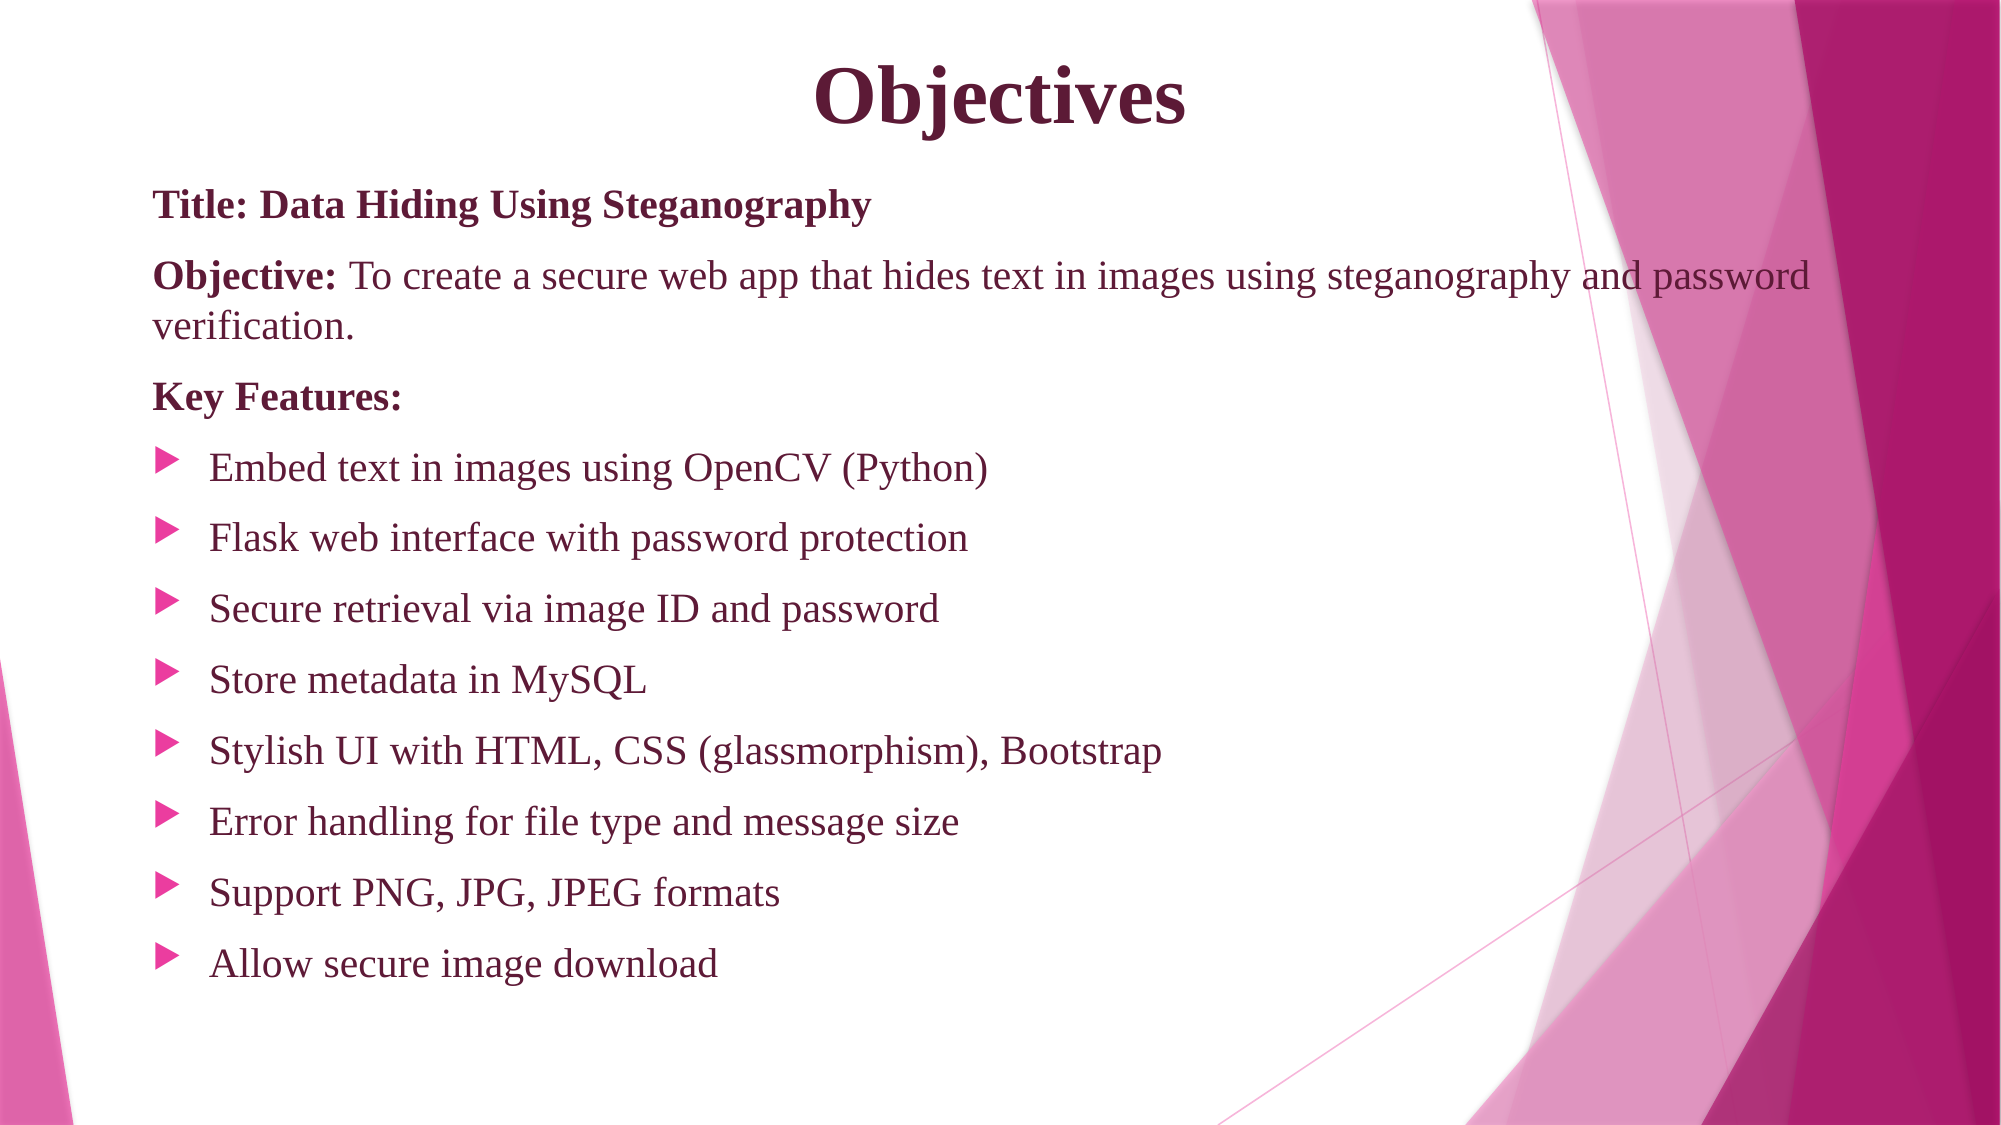

# Objectives
Title: Data Hiding Using Steganography
Objective: To create a secure web app that hides text in images using steganography and password verification.
Key Features:
Embed text in images using OpenCV (Python)
Flask web interface with password protection
Secure retrieval via image ID and password
Store metadata in MySQL
Stylish UI with HTML, CSS (glassmorphism), Bootstrap
Error handling for file type and message size
Support PNG, JPG, JPEG formats
Allow secure image download